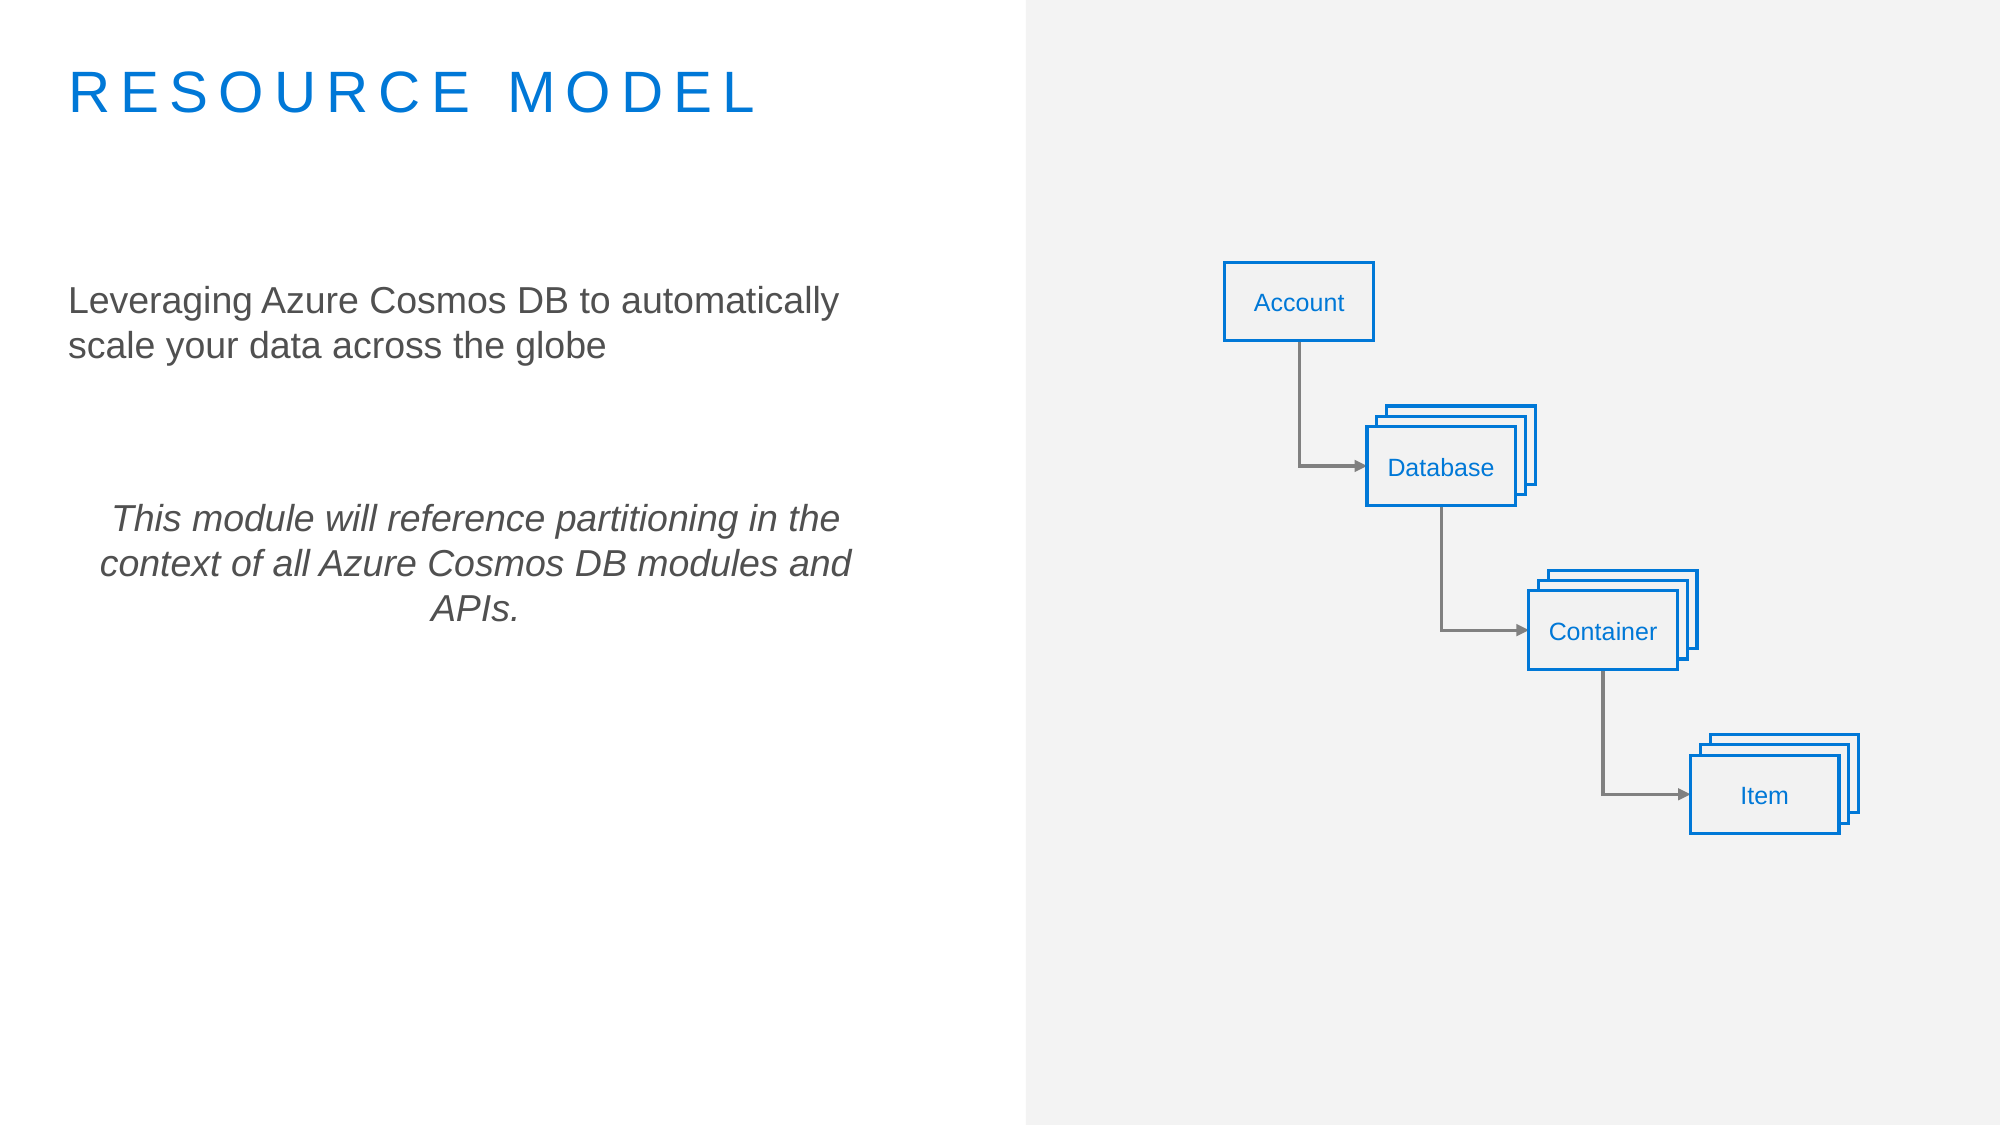

# Resource Model
Leveraging Azure Cosmos DB to automatically scale your data across the globe

This module will reference partitioning in the context of all Azure Cosmos DB modules and APIs.
Account
Database
Database
Database
Database
Database
Container
Database
Database
Item